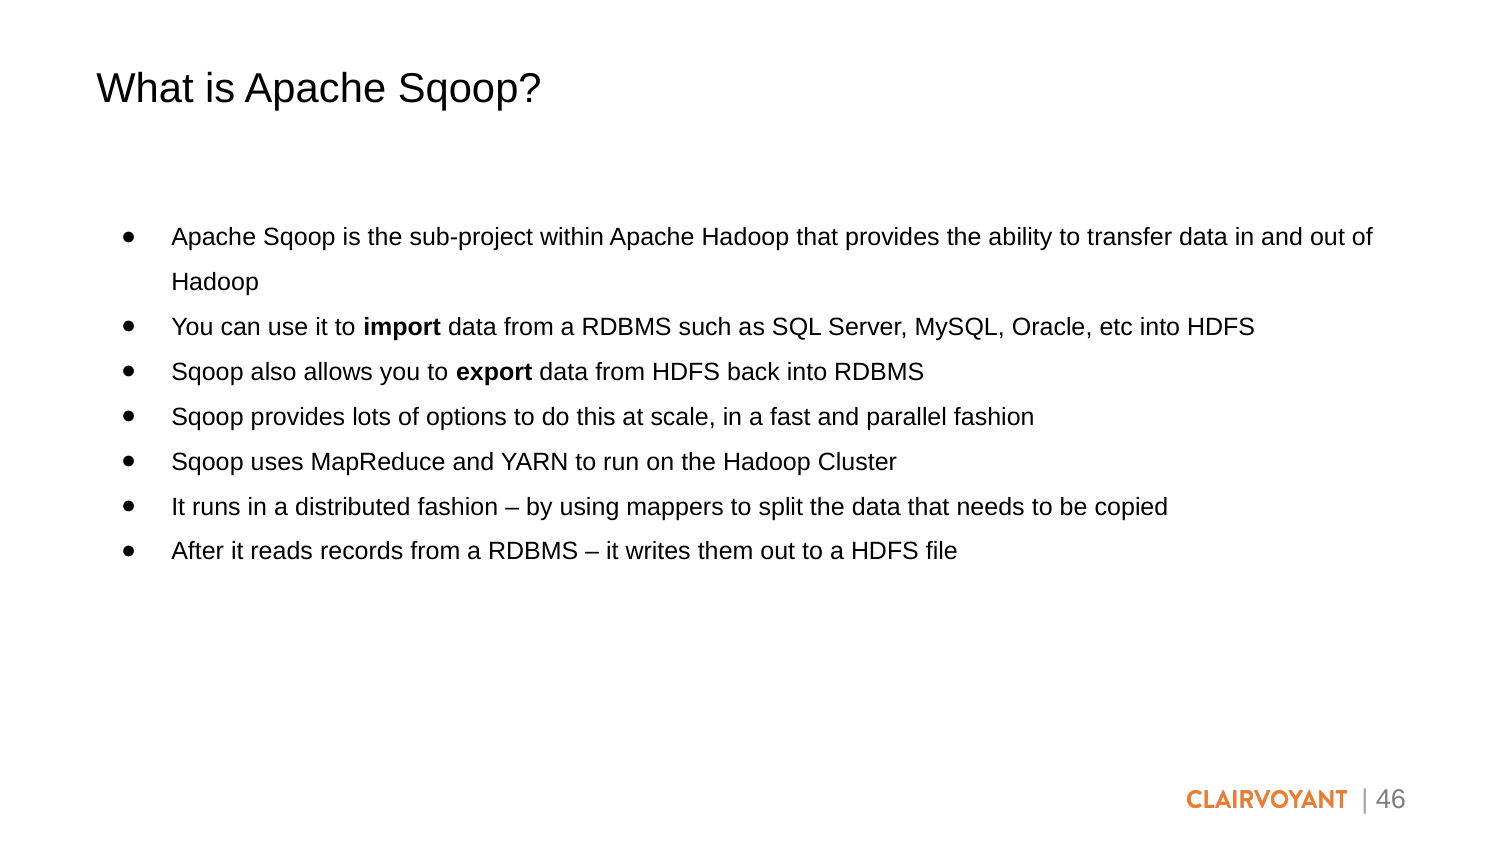

What is Apache Sqoop?
Apache Sqoop is the sub-project within Apache Hadoop that provides the ability to transfer data in and out of Hadoop
You can use it to import data from a RDBMS such as SQL Server, MySQL, Oracle, etc into HDFS
Sqoop also allows you to export data from HDFS back into RDBMS
Sqoop provides lots of options to do this at scale, in a fast and parallel fashion
Sqoop uses MapReduce and YARN to run on the Hadoop Cluster
It runs in a distributed fashion – by using mappers to split the data that needs to be copied
After it reads records from a RDBMS – it writes them out to a HDFS file